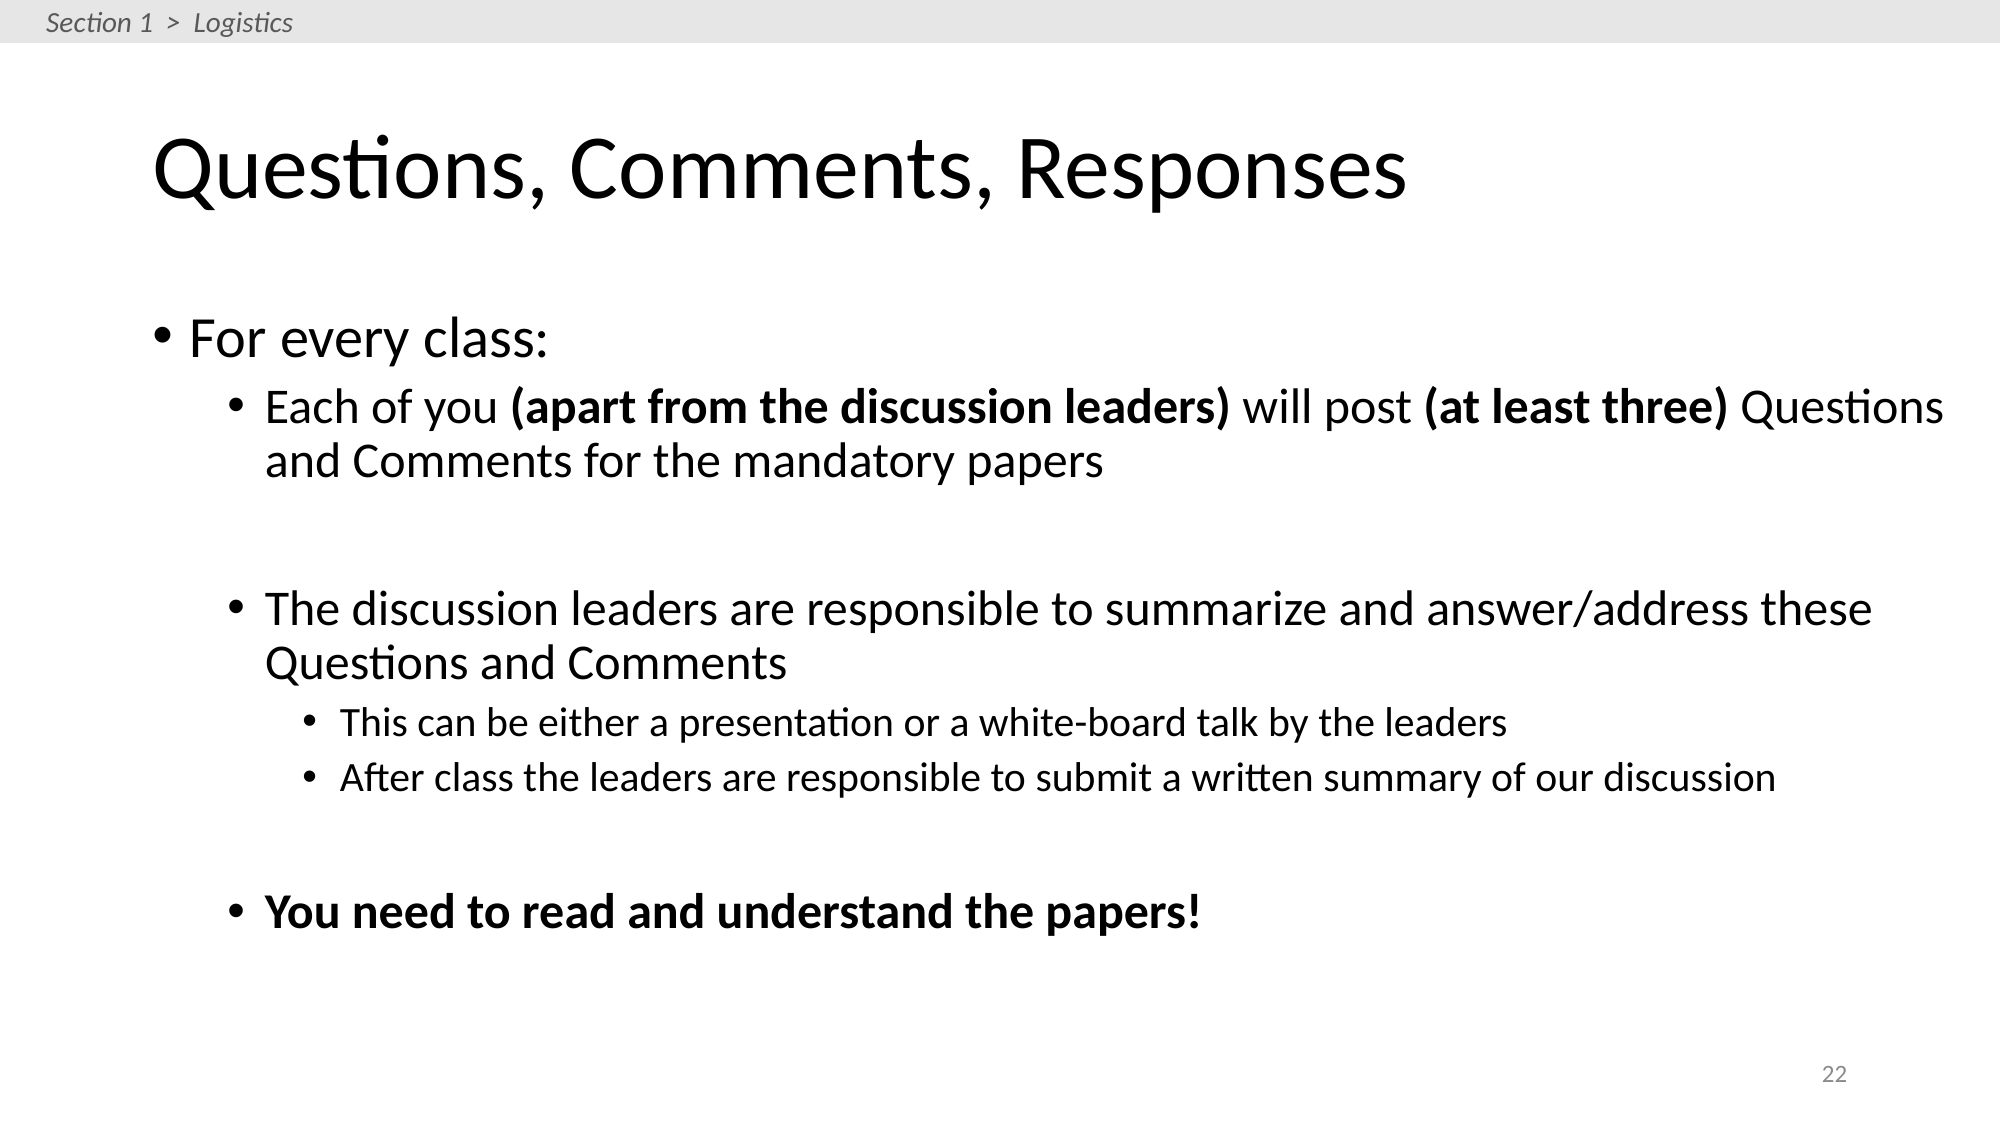

Section 1  >  Logistics
# Questions, Comments, Responses
For every class:
Each of you (apart from the discussion leaders) will post (at least three) Questions and Comments for the mandatory papers

The discussion leaders are responsible to summarize and answer/address these Questions and Comments
This can be either a presentation or a white-board talk by the leaders
After class the leaders are responsible to submit a written summary of our discussion

You need to read and understand the papers!

22